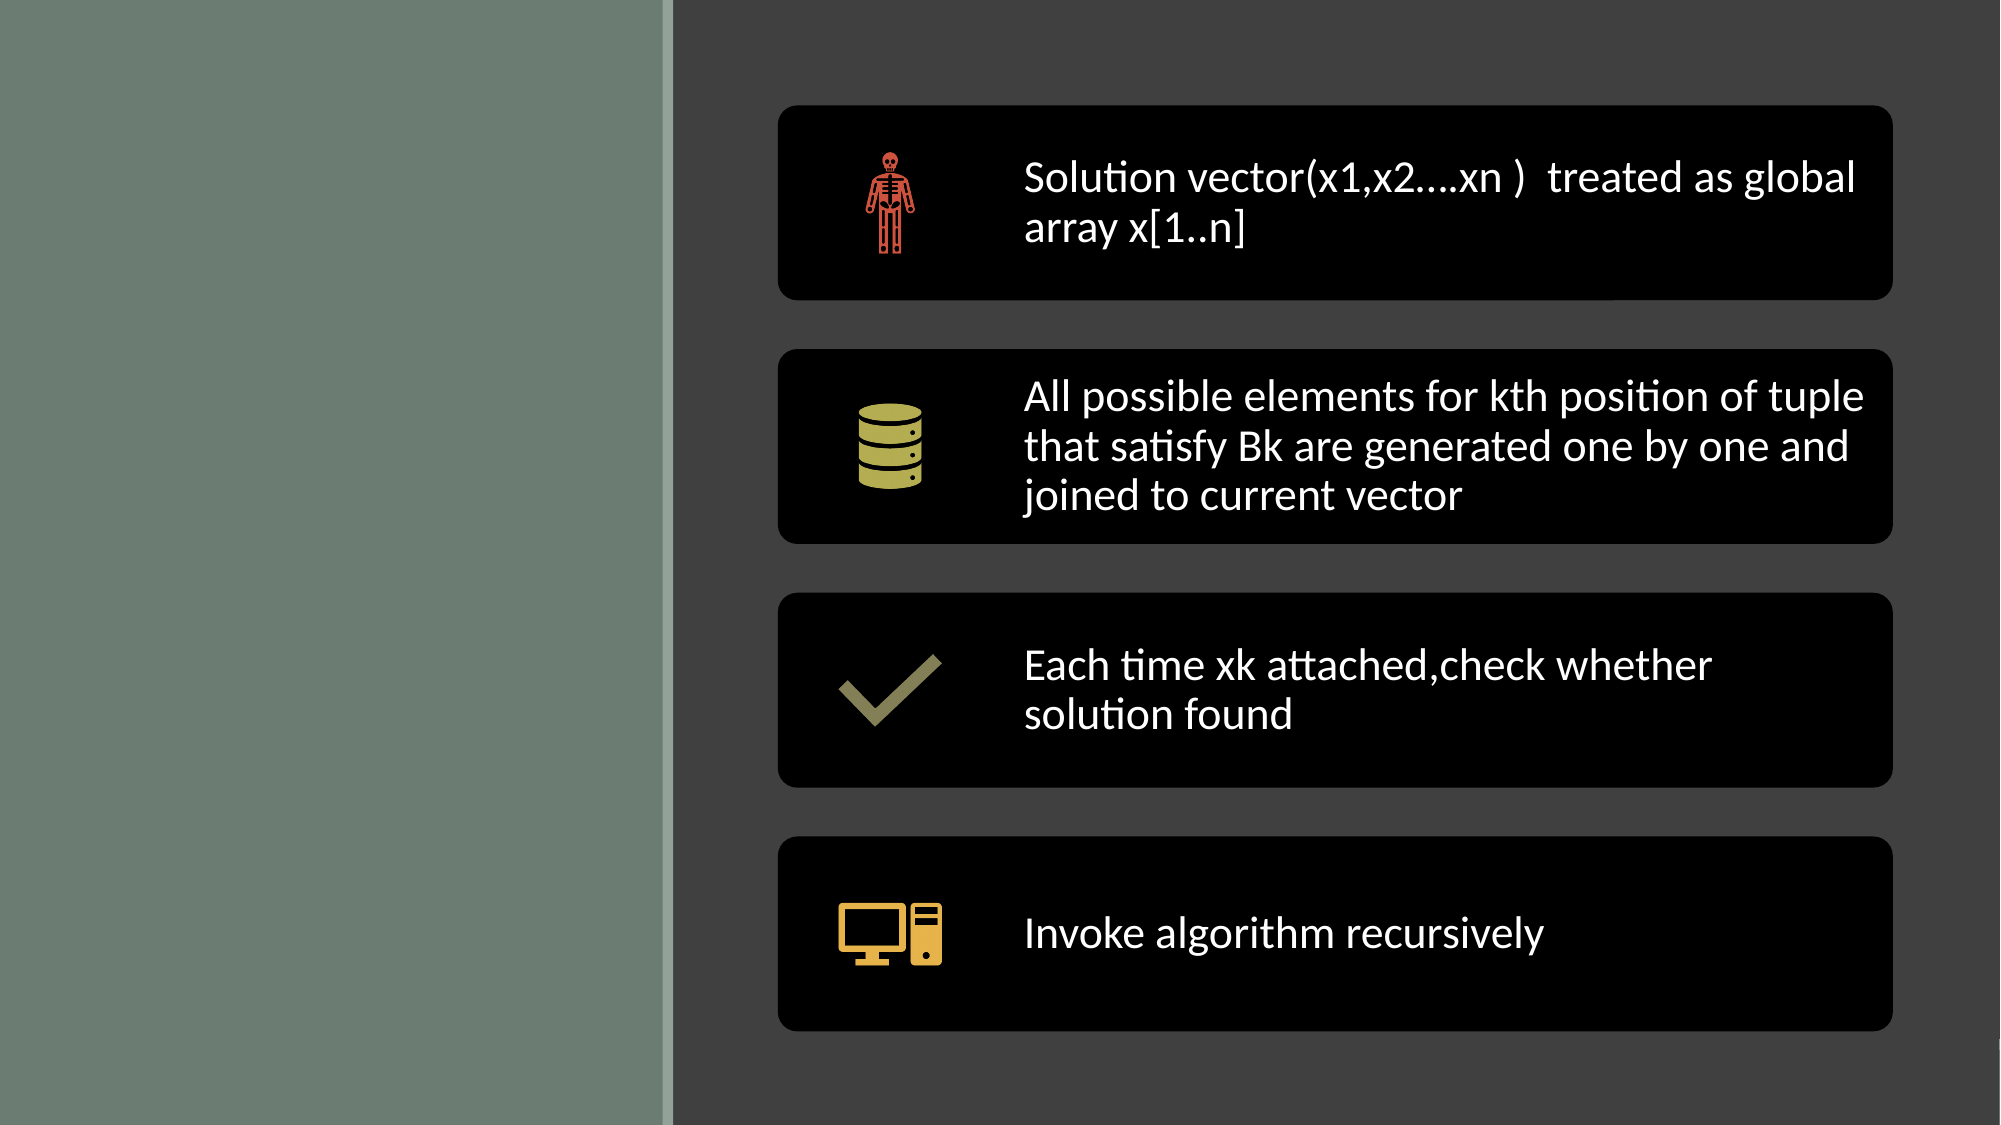

Solution vector(x1,x2….xn )  treated as global array x[1..n]
All possible elements for kth position of tuple that satisfy Bk are generated one by one and joined to current vector
Each time xk attached,check whether solution found
Invoke algorithm recursively